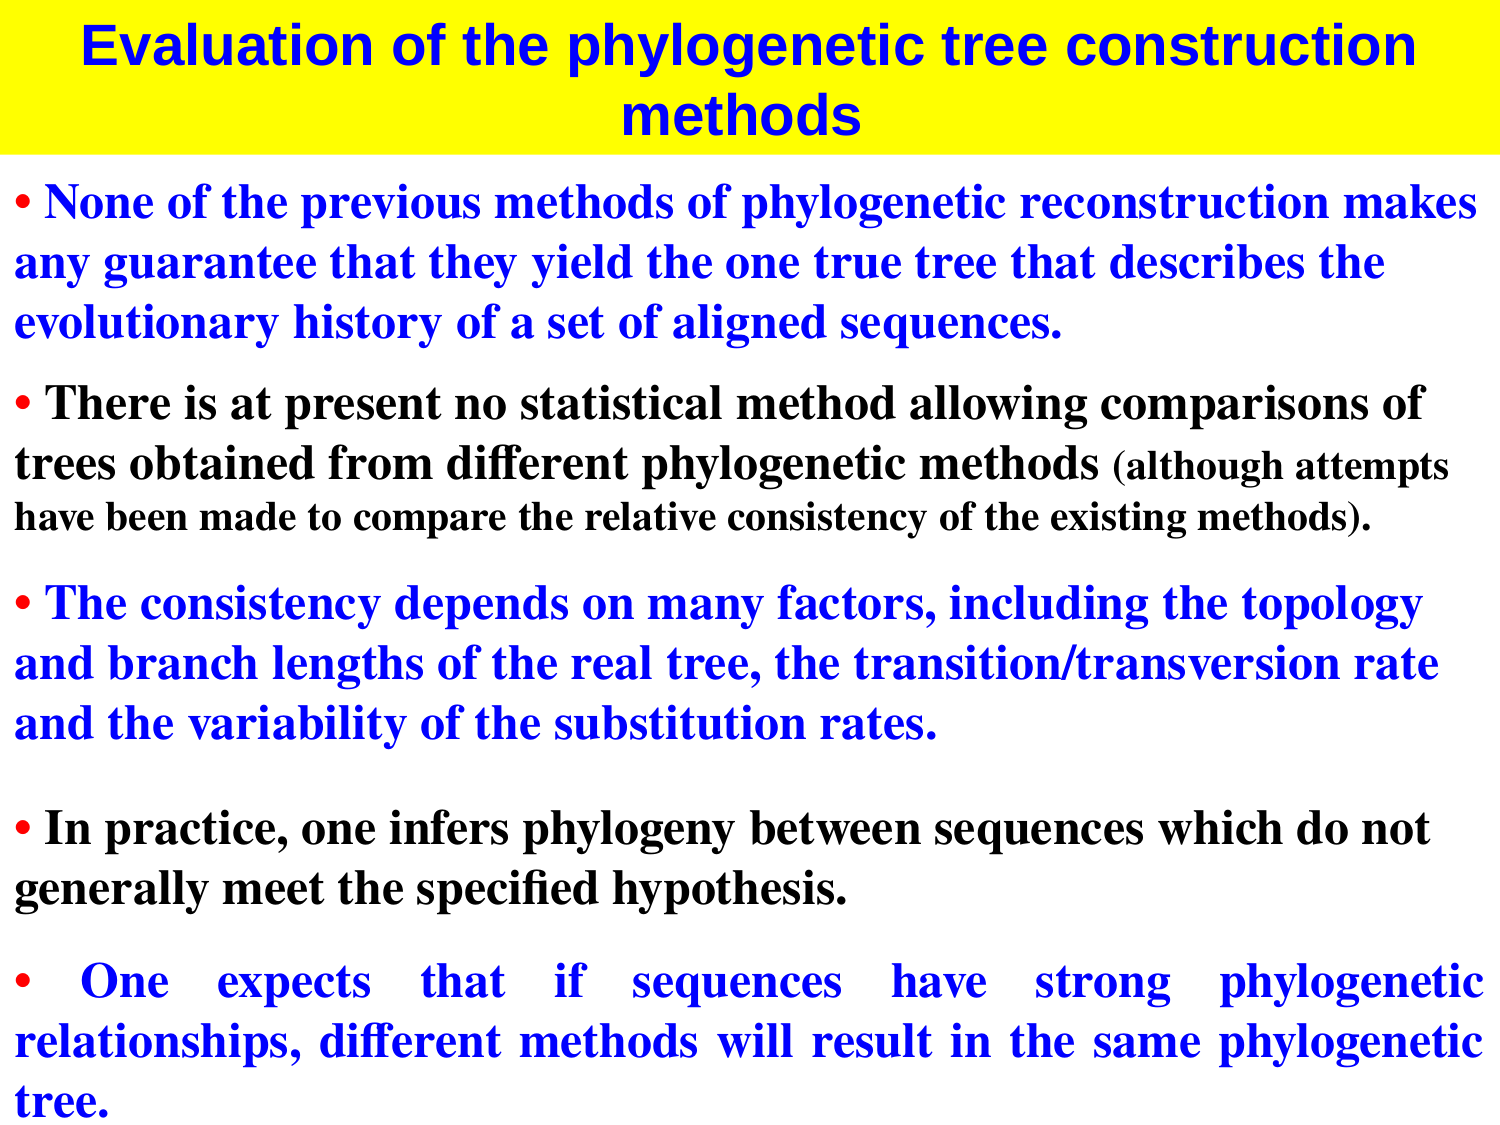

Evaluation of the phylogenetic tree construction methods
• None of the previous methods of phylogenetic reconstruction makes any guarantee that they yield the one true tree that describes the evolutionary history of a set of aligned sequences.
• There is at present no statistical method allowing comparisons of trees obtained from different phylogenetic methods (although attempts have been made to compare the relative consistency of the existing methods).
• The consistency depends on many factors, including the topology and branch lengths of the real tree, the transition/transversion rate and the variability of the substitution rates.
• In practice, one infers phylogeny between sequences which do not generally meet the specified hypothesis.
• One expects that if sequences have strong phylogenetic relationships, different methods will result in the same phylogenetic tree.